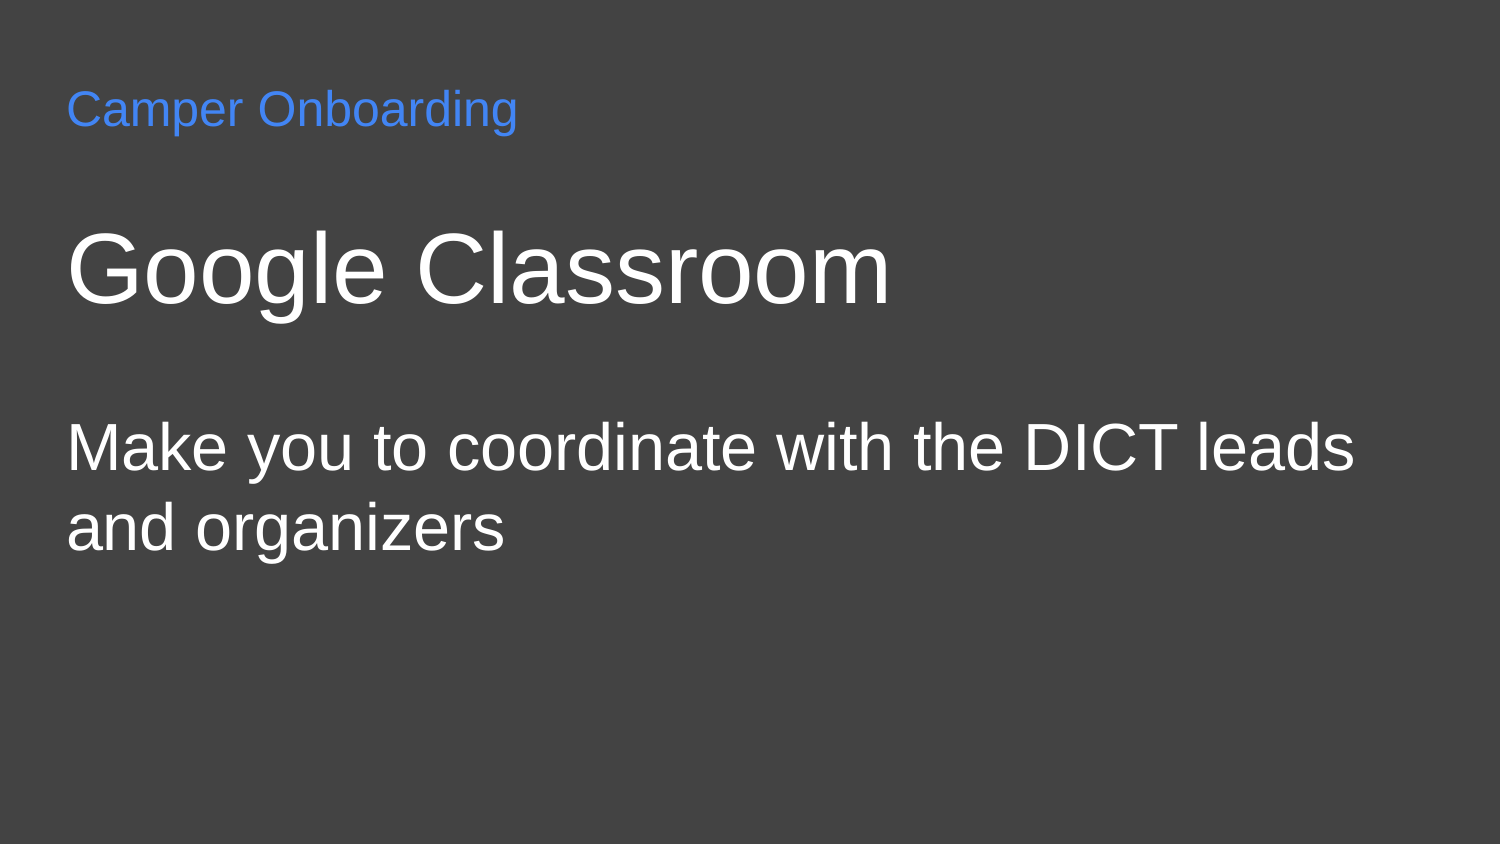

# Camper Onboarding
Google Classroom
Make you to coordinate with the DICT leads and organizers